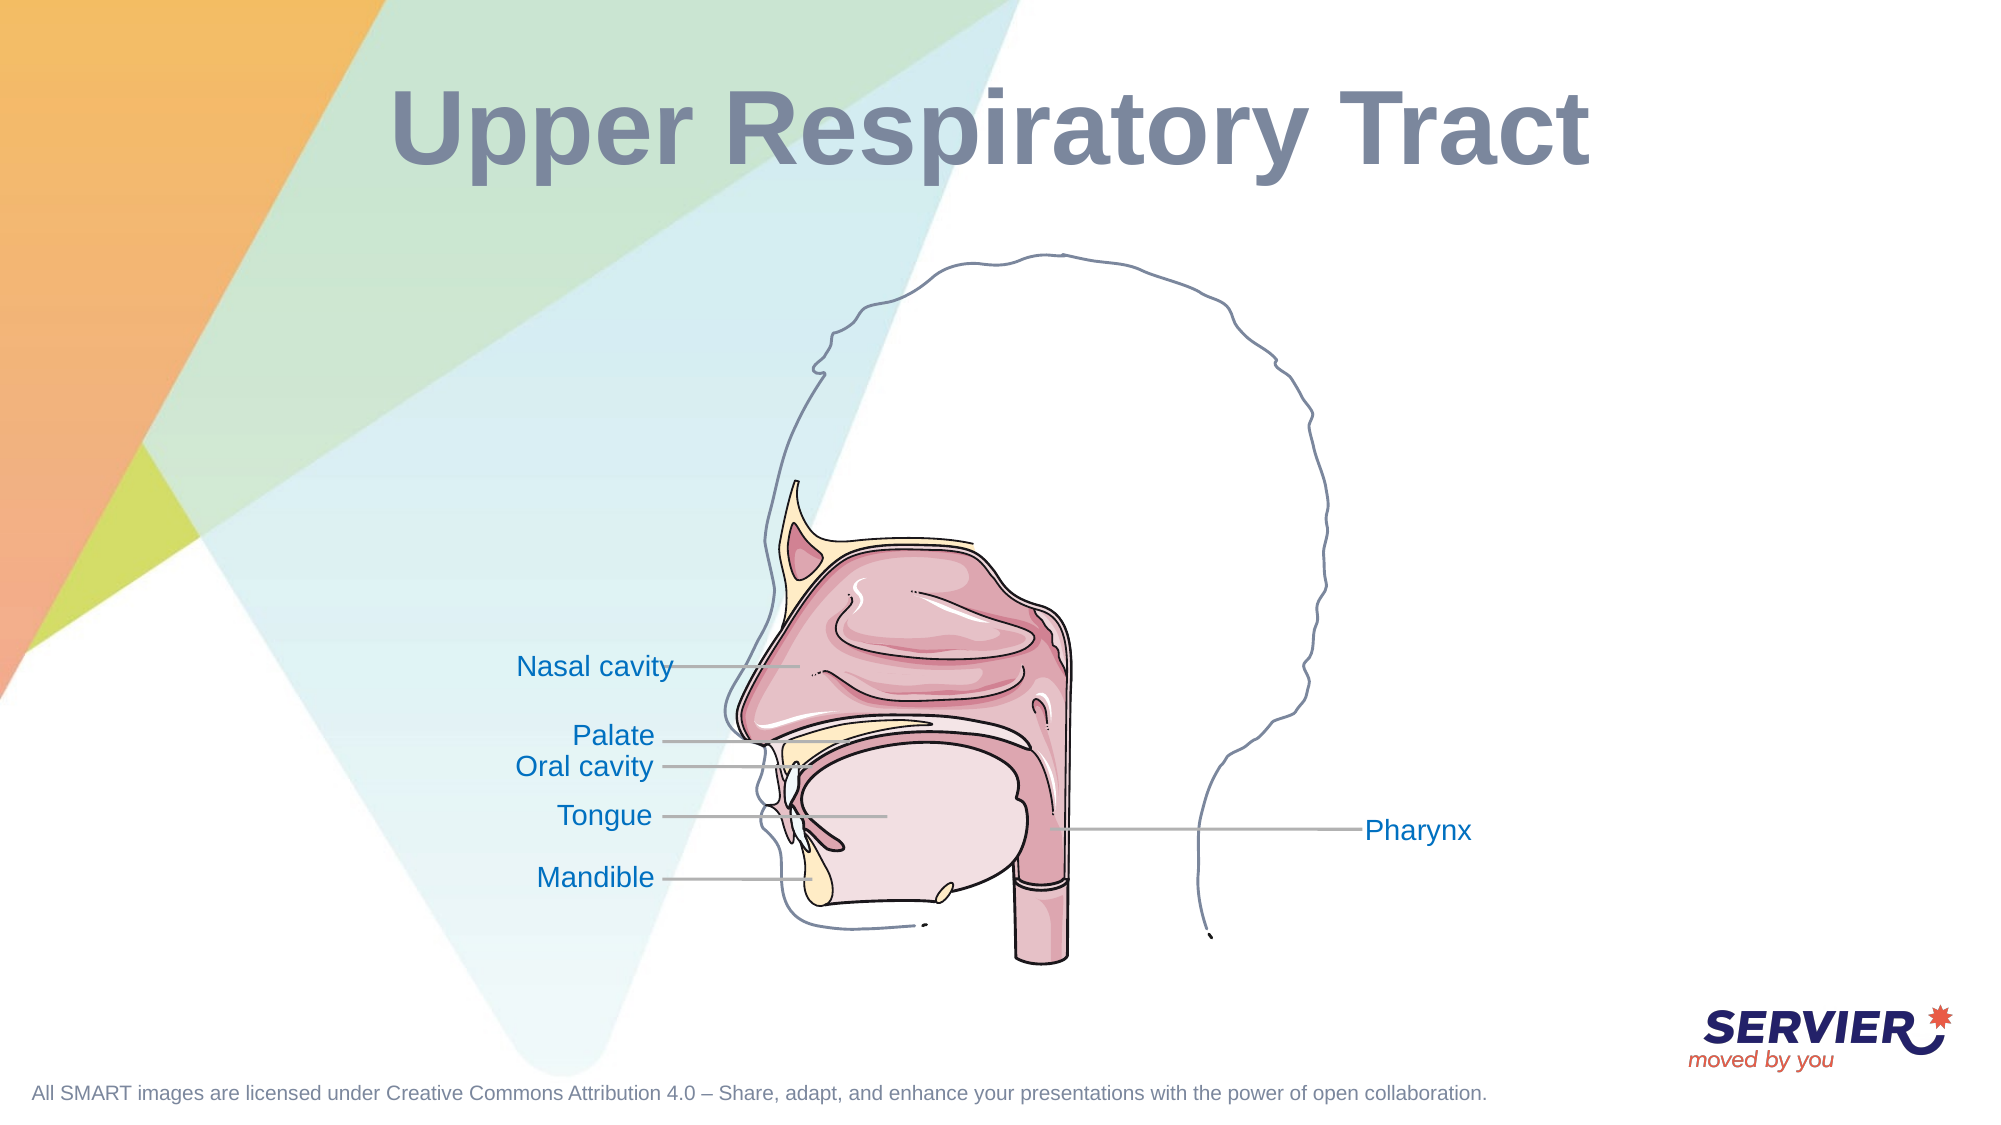

# Upper Respiratory Tract

Nasal cavity

Palate
Oral cavity

Tongue
Pharynx

Mandible